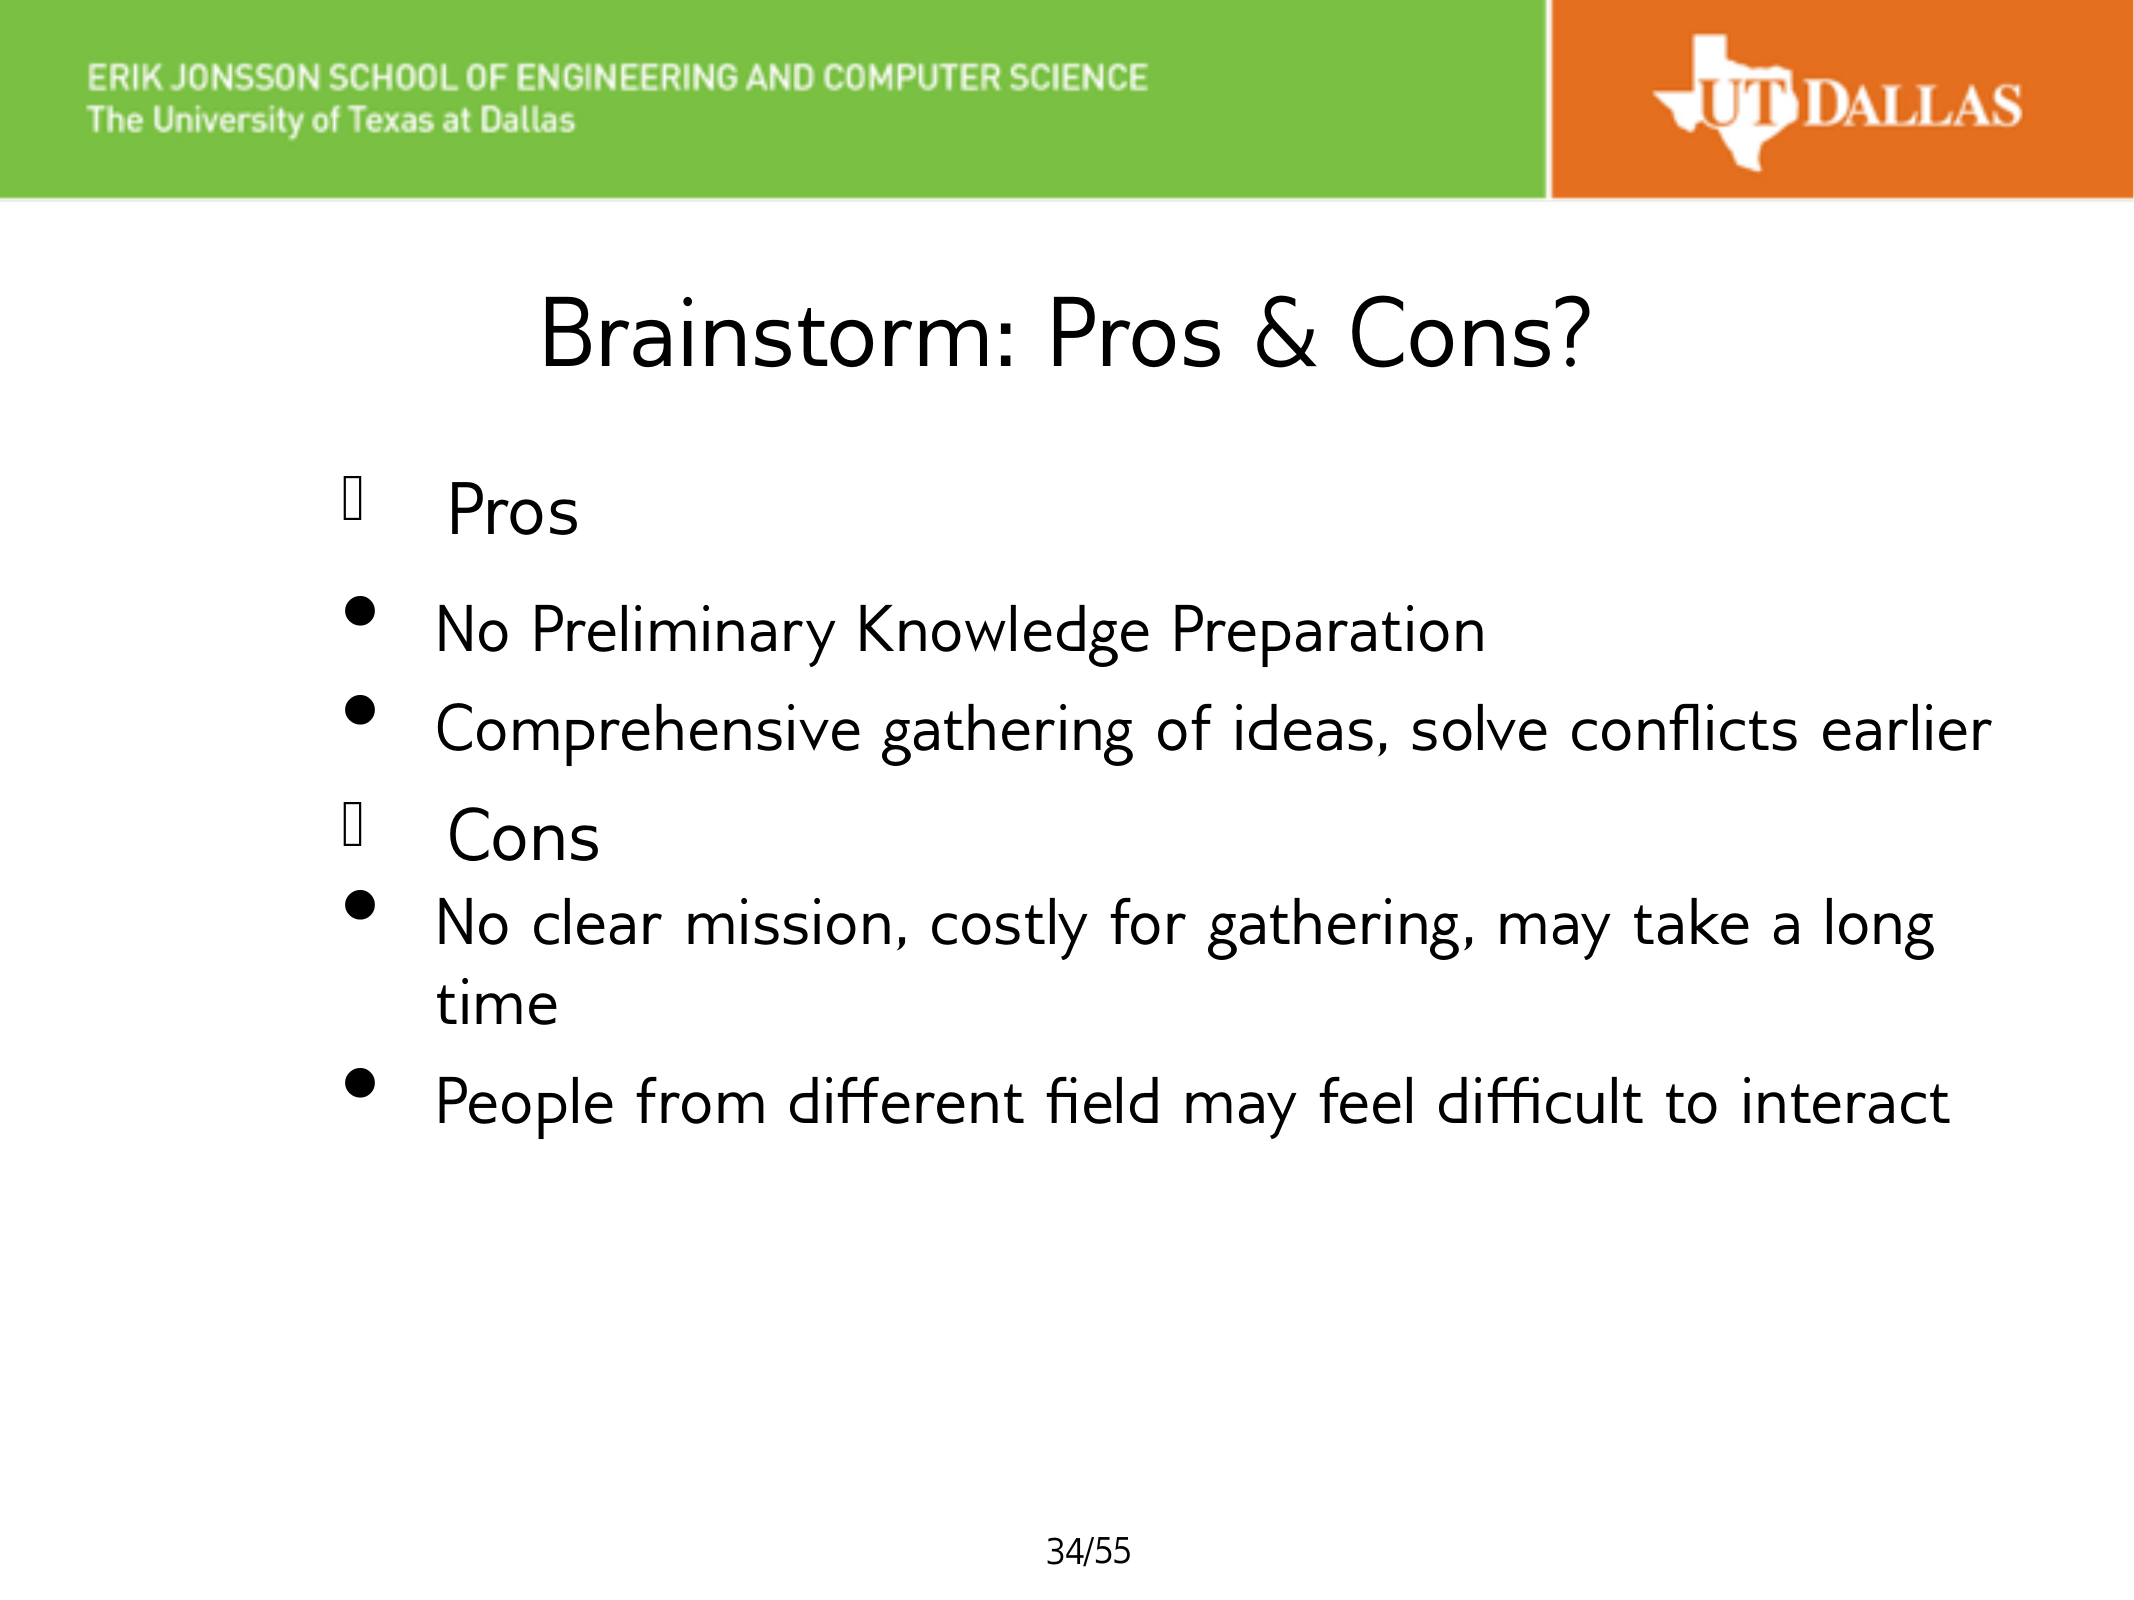

# Brainstorm: Pros & Cons?
Pros

Cons
No Preliminary Knowledge Preparation
Comprehensive gathering of ideas, solve conflicts earlier
No clear mission, costly for gathering, may take a long time
People from different field may feel difficult to interact
34